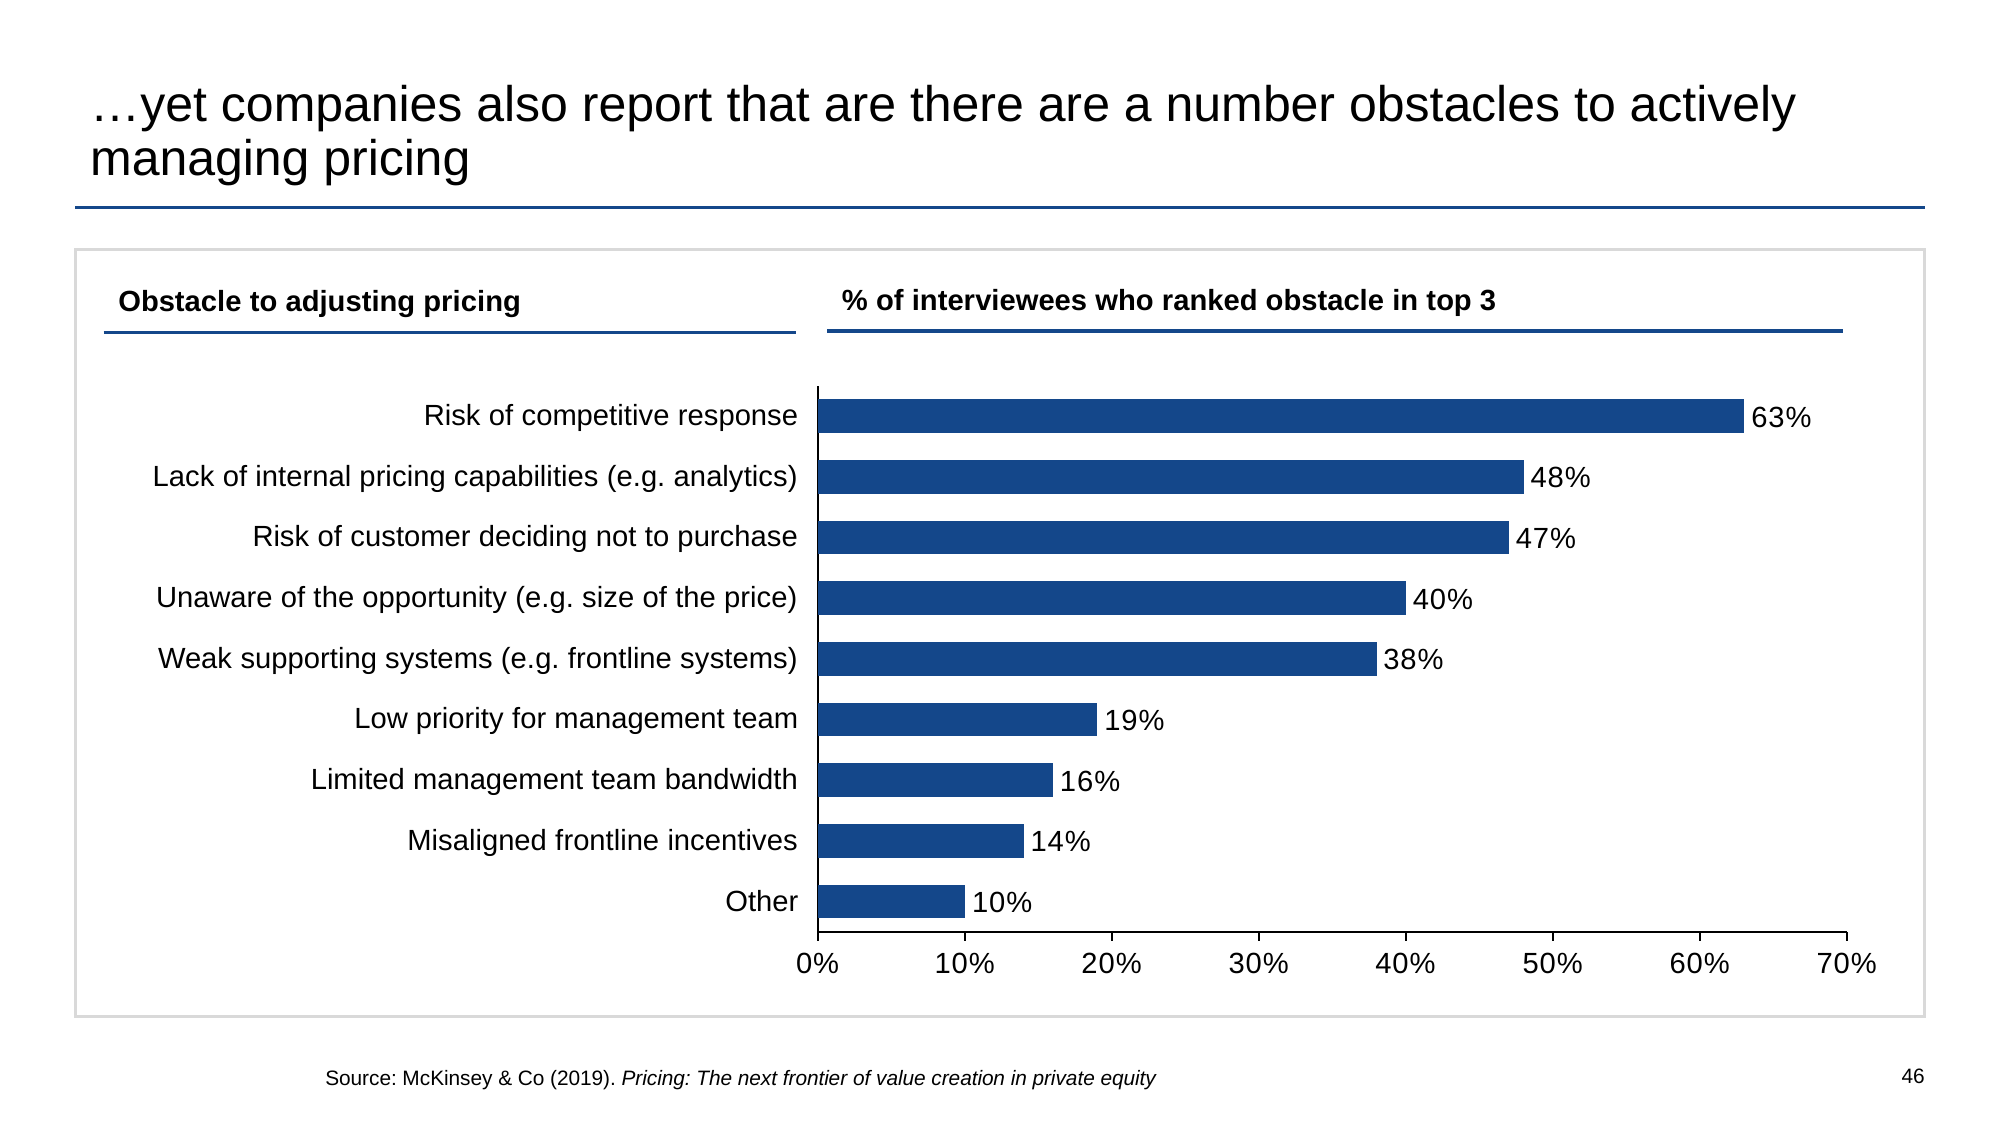

# …yet companies also report that are there are a number obstacles to actively managing pricing

% of interviewees who ranked obstacle in top 3
Obstacle to adjusting pricing

### Chart

| Category |  |
|---|---|
Risk of competitive response
Lack of internal pricing capabilities (e.g. analytics)
Risk of customer deciding not to purchase
Unaware of the opportunity (e.g. size of the price)
Weak supporting systems (e.g. frontline systems)
Low priority for management team
Limited management team bandwidth
Misaligned frontline incentives
Other
Source: McKinsey & Co (2019). Pricing: The next frontier of value creation in private equity